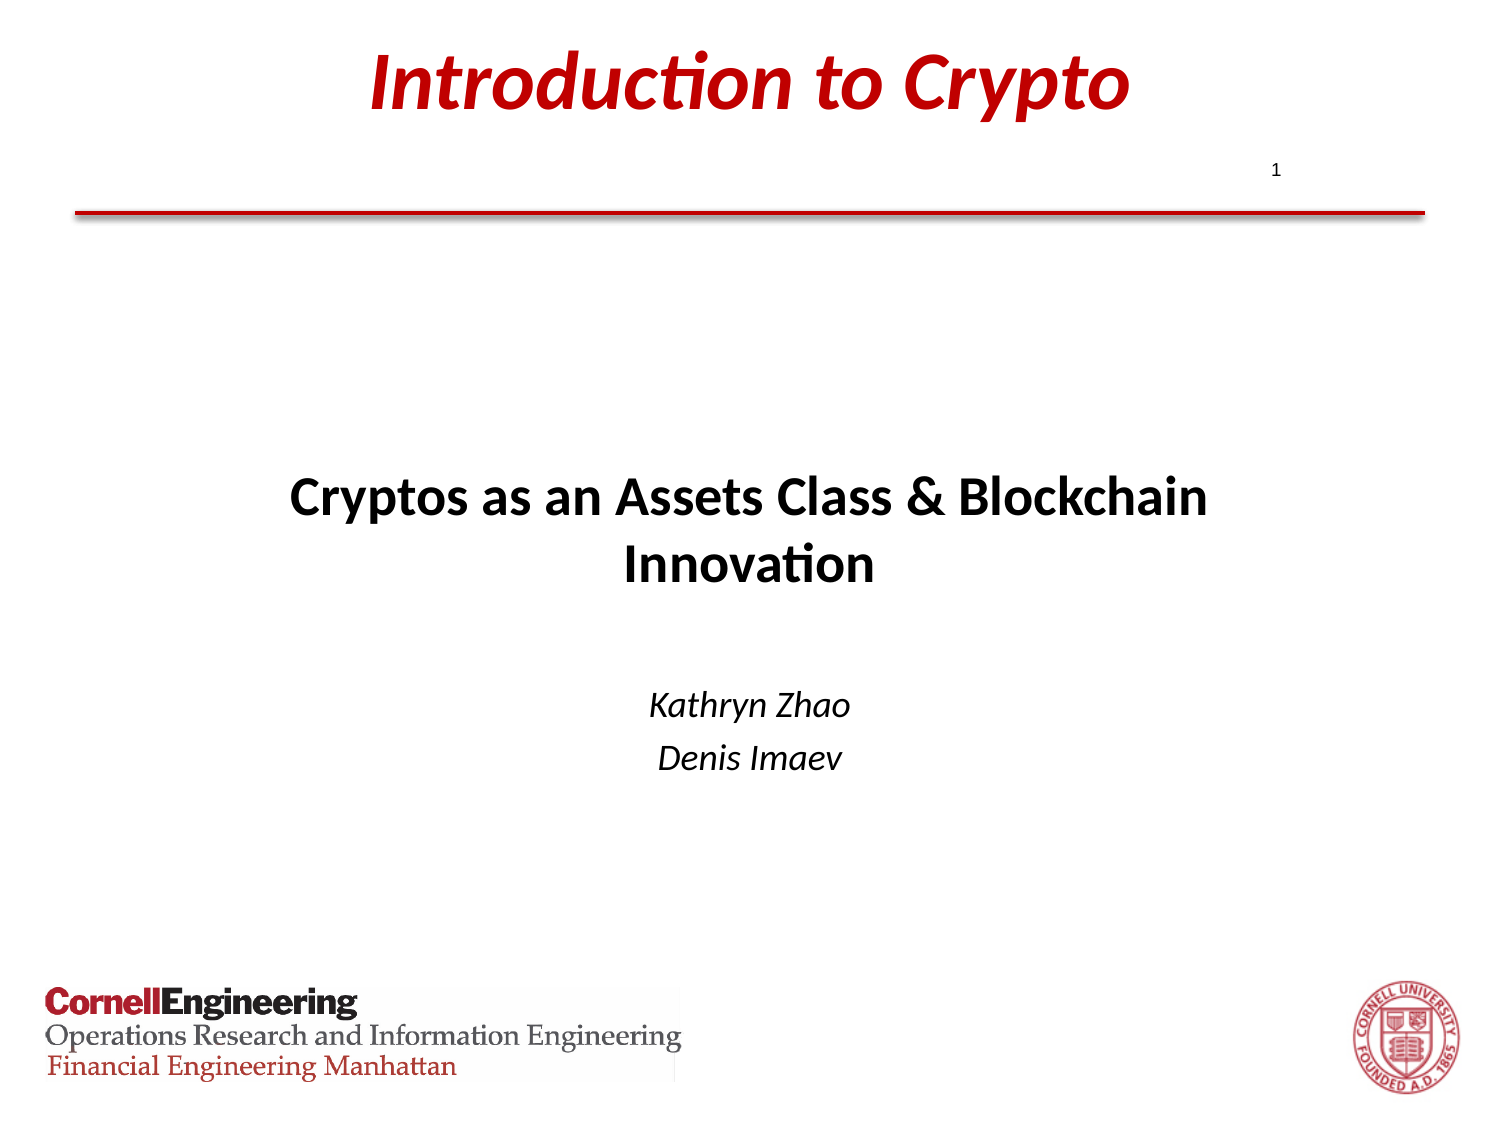

# Introduction to Crypto
1

Cryptos as an Assets Class & Blockchain Innovation

Kathryn Zhao
Denis Imaev